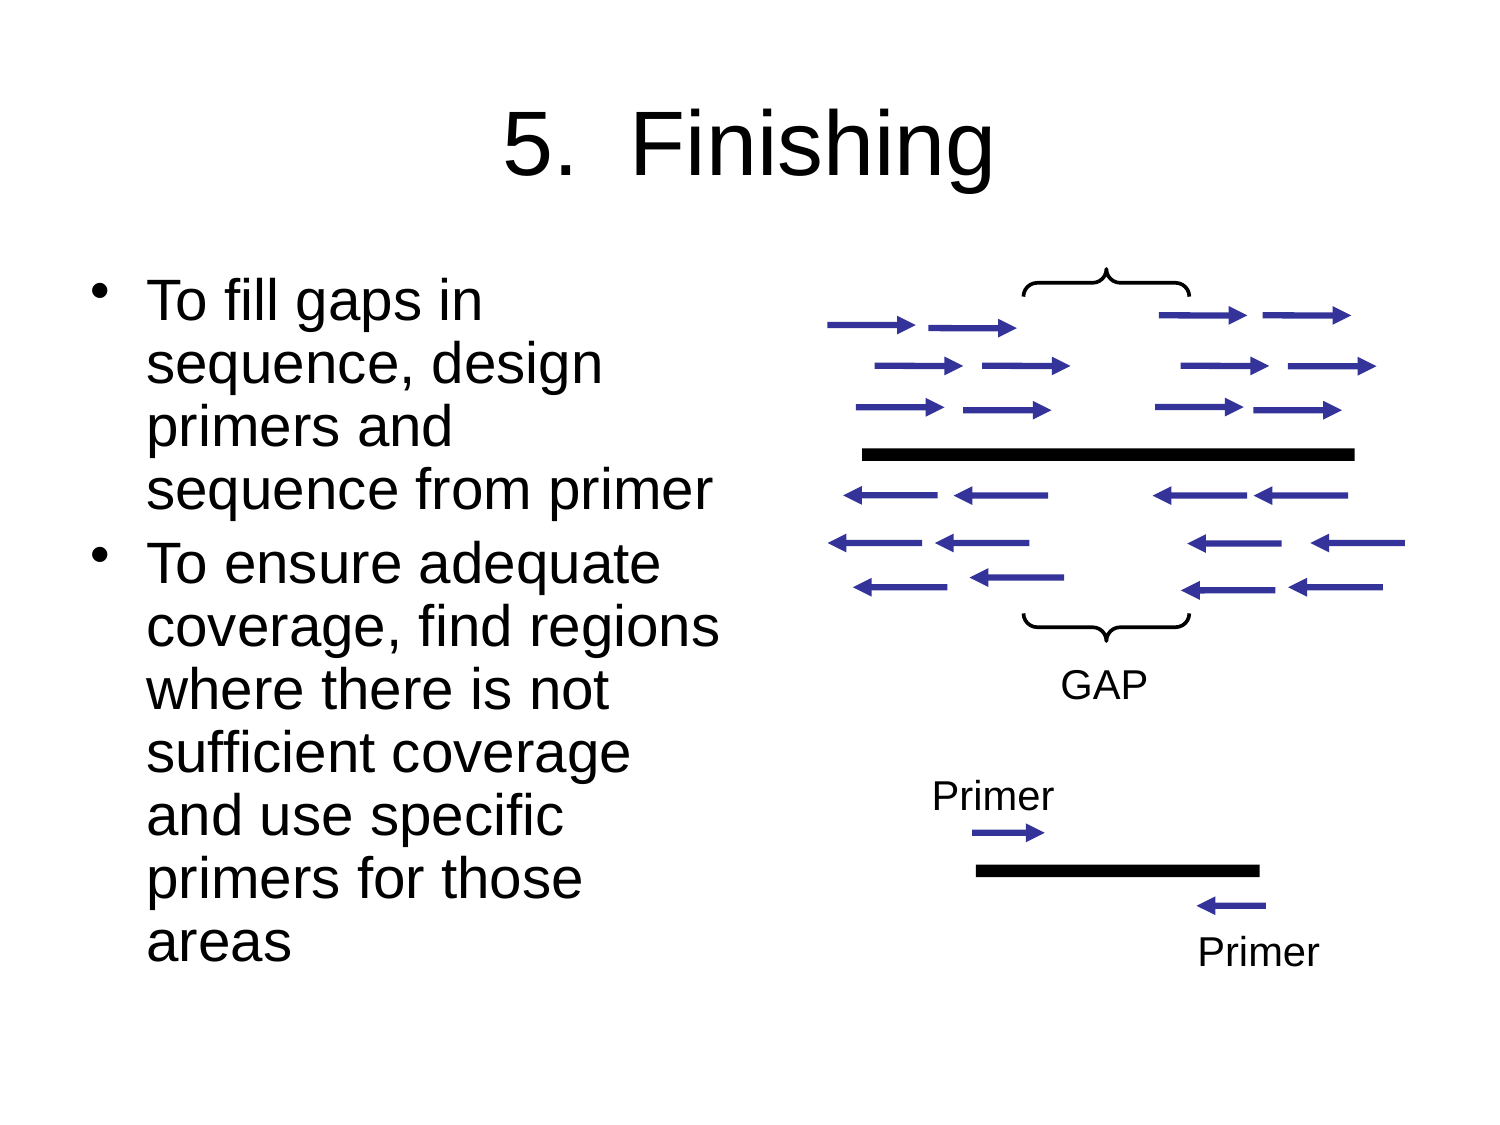

# 5.  Finishing
To fill gaps in sequence, design primers and sequence from primer
To ensure adequate coverage, find regions where there is not sufficient coverage and use specific primers for those areas

GAP
Primer

Primer